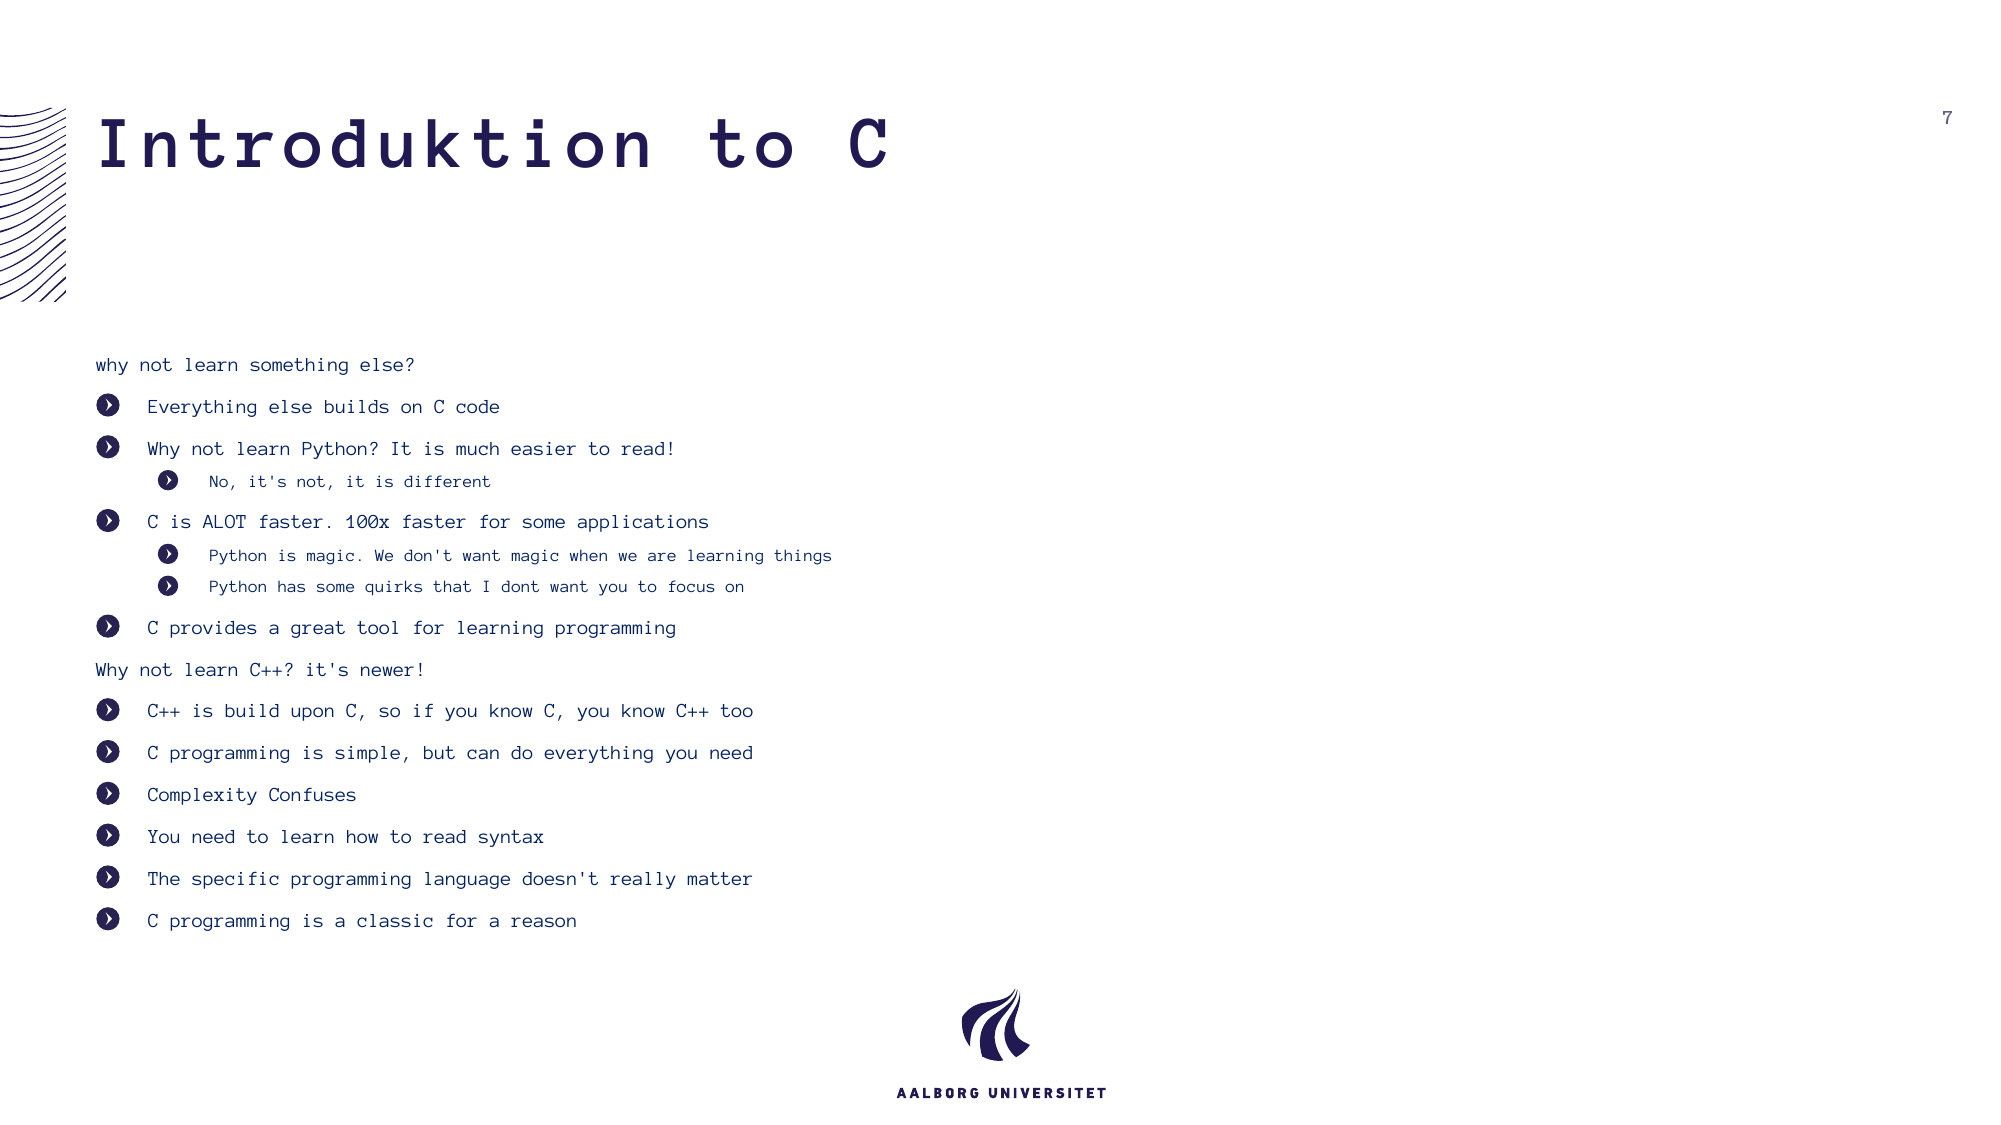

# Introduktion to C
7
why not learn something else?
Everything else builds on C code
Why not learn Python? It is much easier to read!
No, it's not, it is different
C is ALOT faster. 100x faster for some applications
Python is magic. We don't want magic when we are learning things
Python has some quirks that I dont want you to focus on
C provides a great tool for learning programming
Why not learn C++? it's newer!
C++ is build upon C, so if you know C, you know C++ too
C programming is simple, but can do everything you need
Complexity Confuses
You need to learn how to read syntax
The specific programming language doesn't really matter
C programming is a classic for a reason